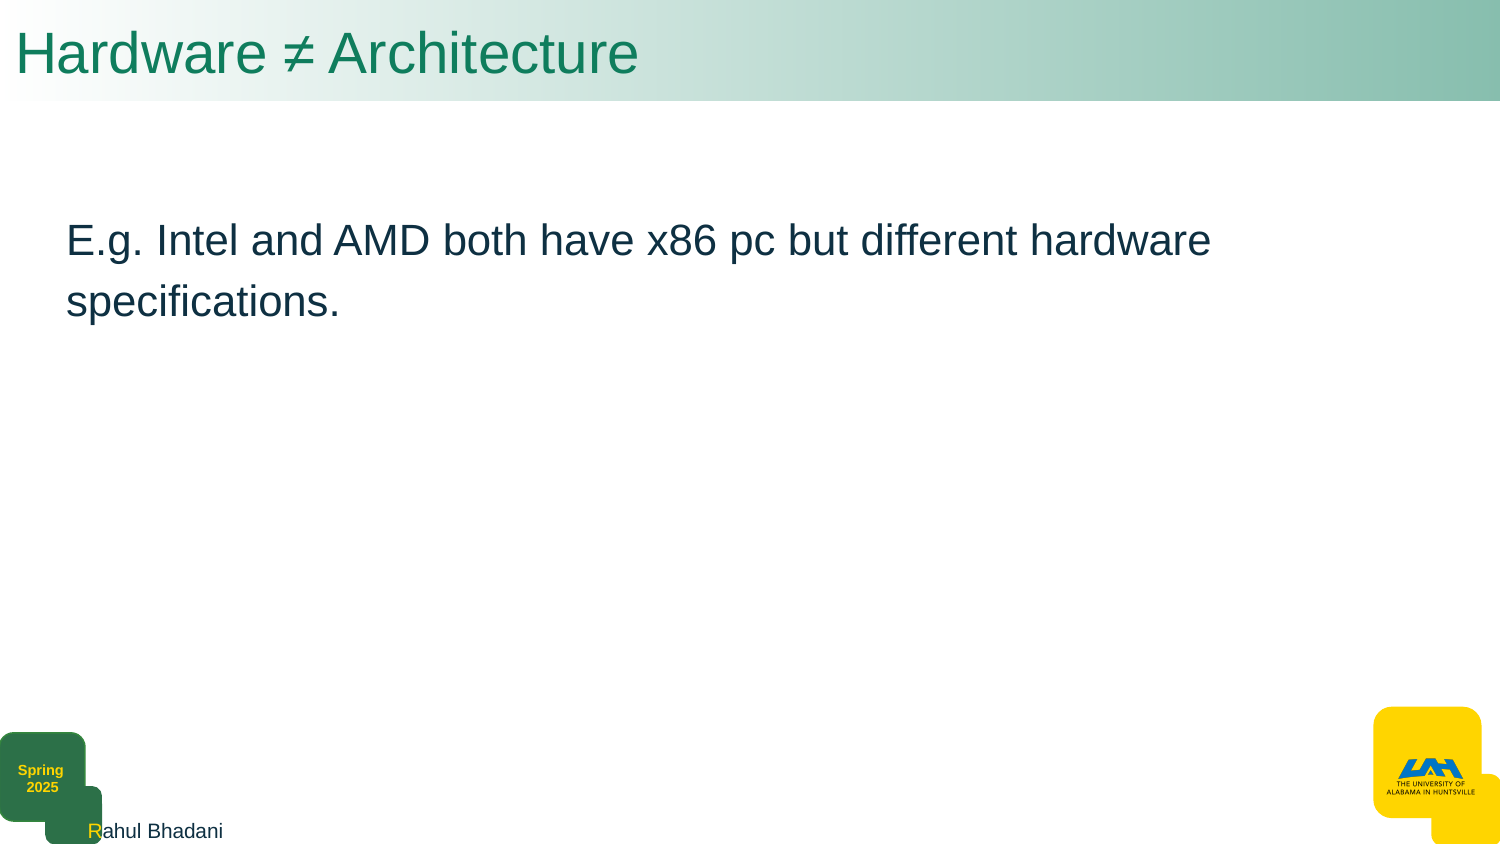

# Hardware ≠ Architecture
E.g. Intel and AMD both have x86 pc but different hardware specifications.